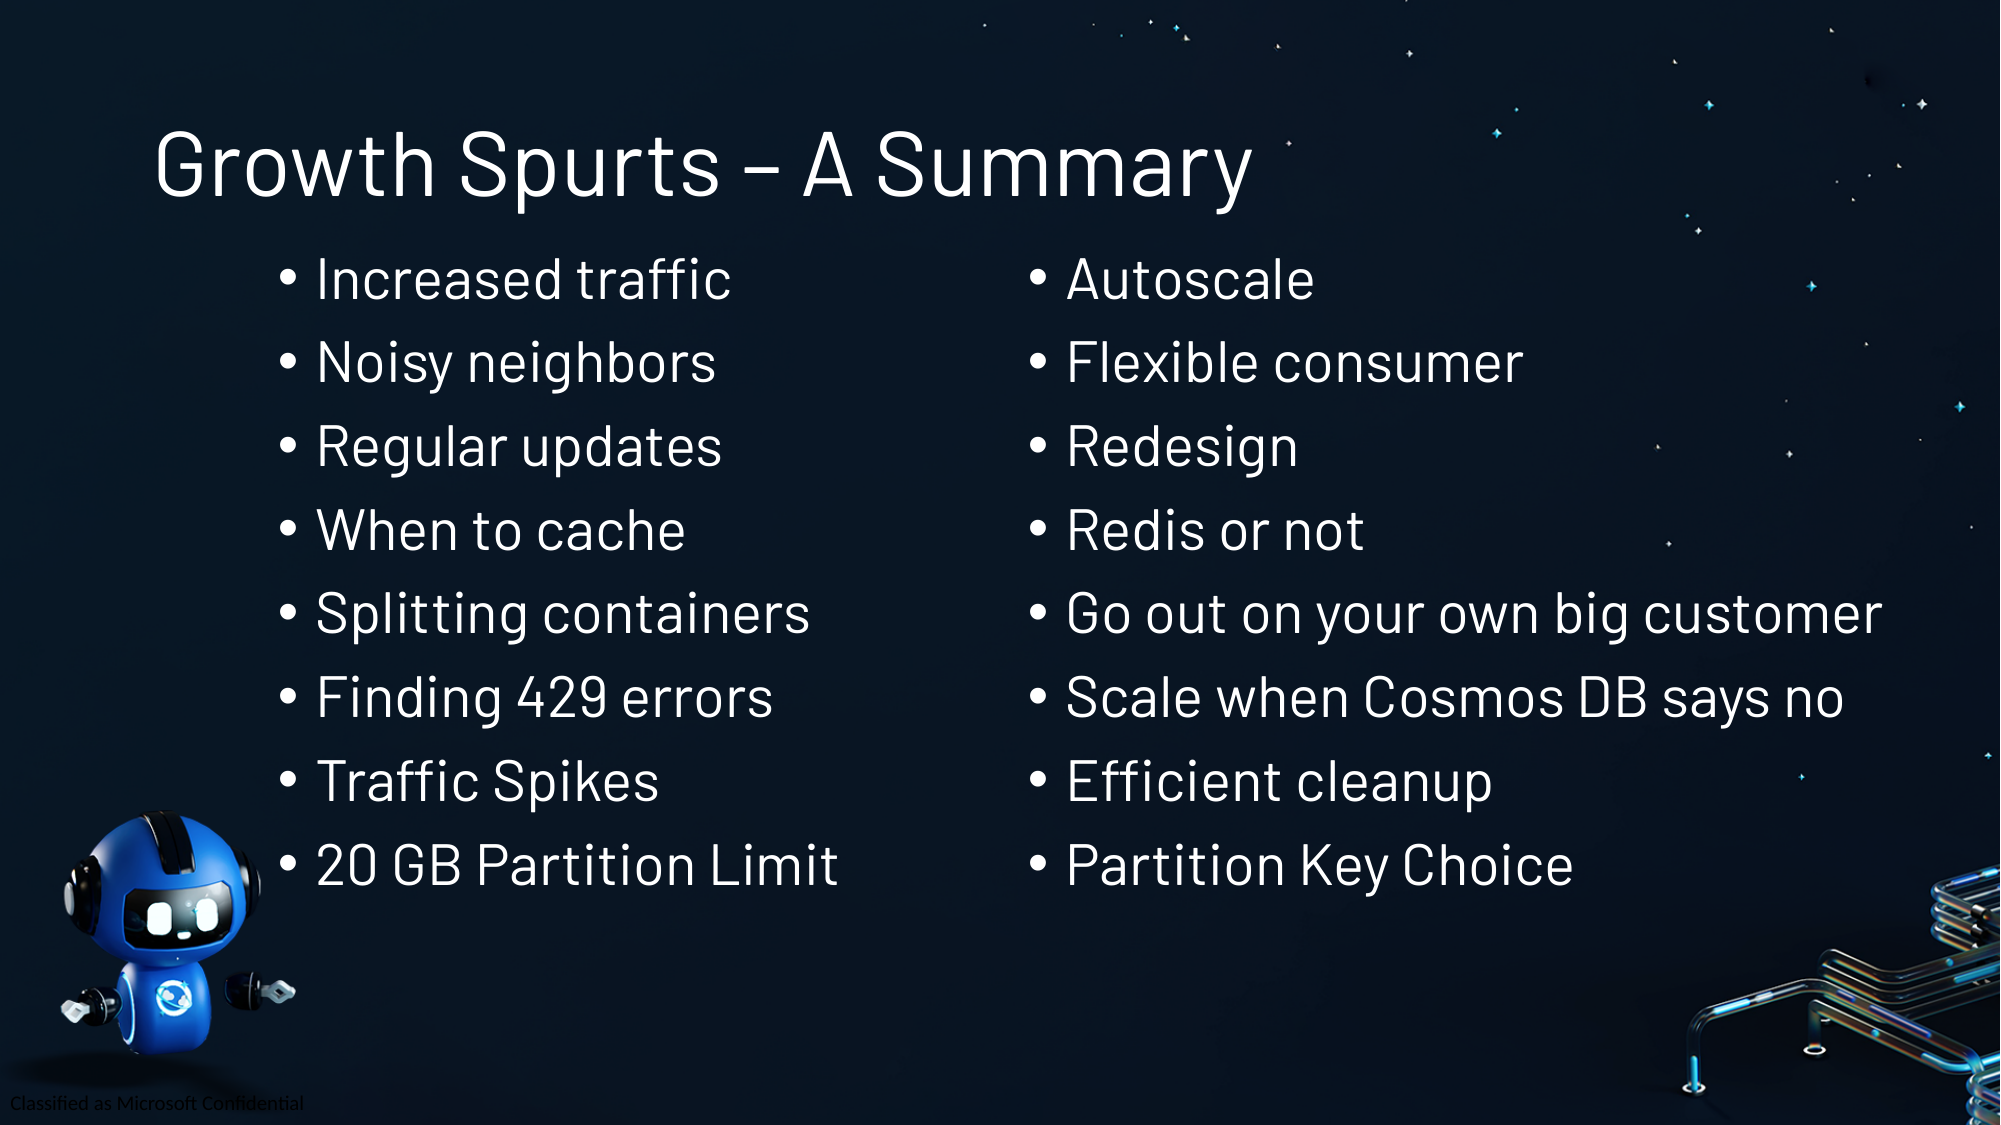

# Growth Spurts – A Summary
Increased traffic​
Noisy neighbors​
Regular updates​
When to cache​
Splitting containers​
Finding 429 errors​
Traffic Spikes​
20 GB Partition Limit
Autoscale​
Flexible consumer​
Redesign​
Redis or not​
Go out on your own big customer​
Scale when Cosmos DB says no​
Efficient cleanup
Partition Key Choice